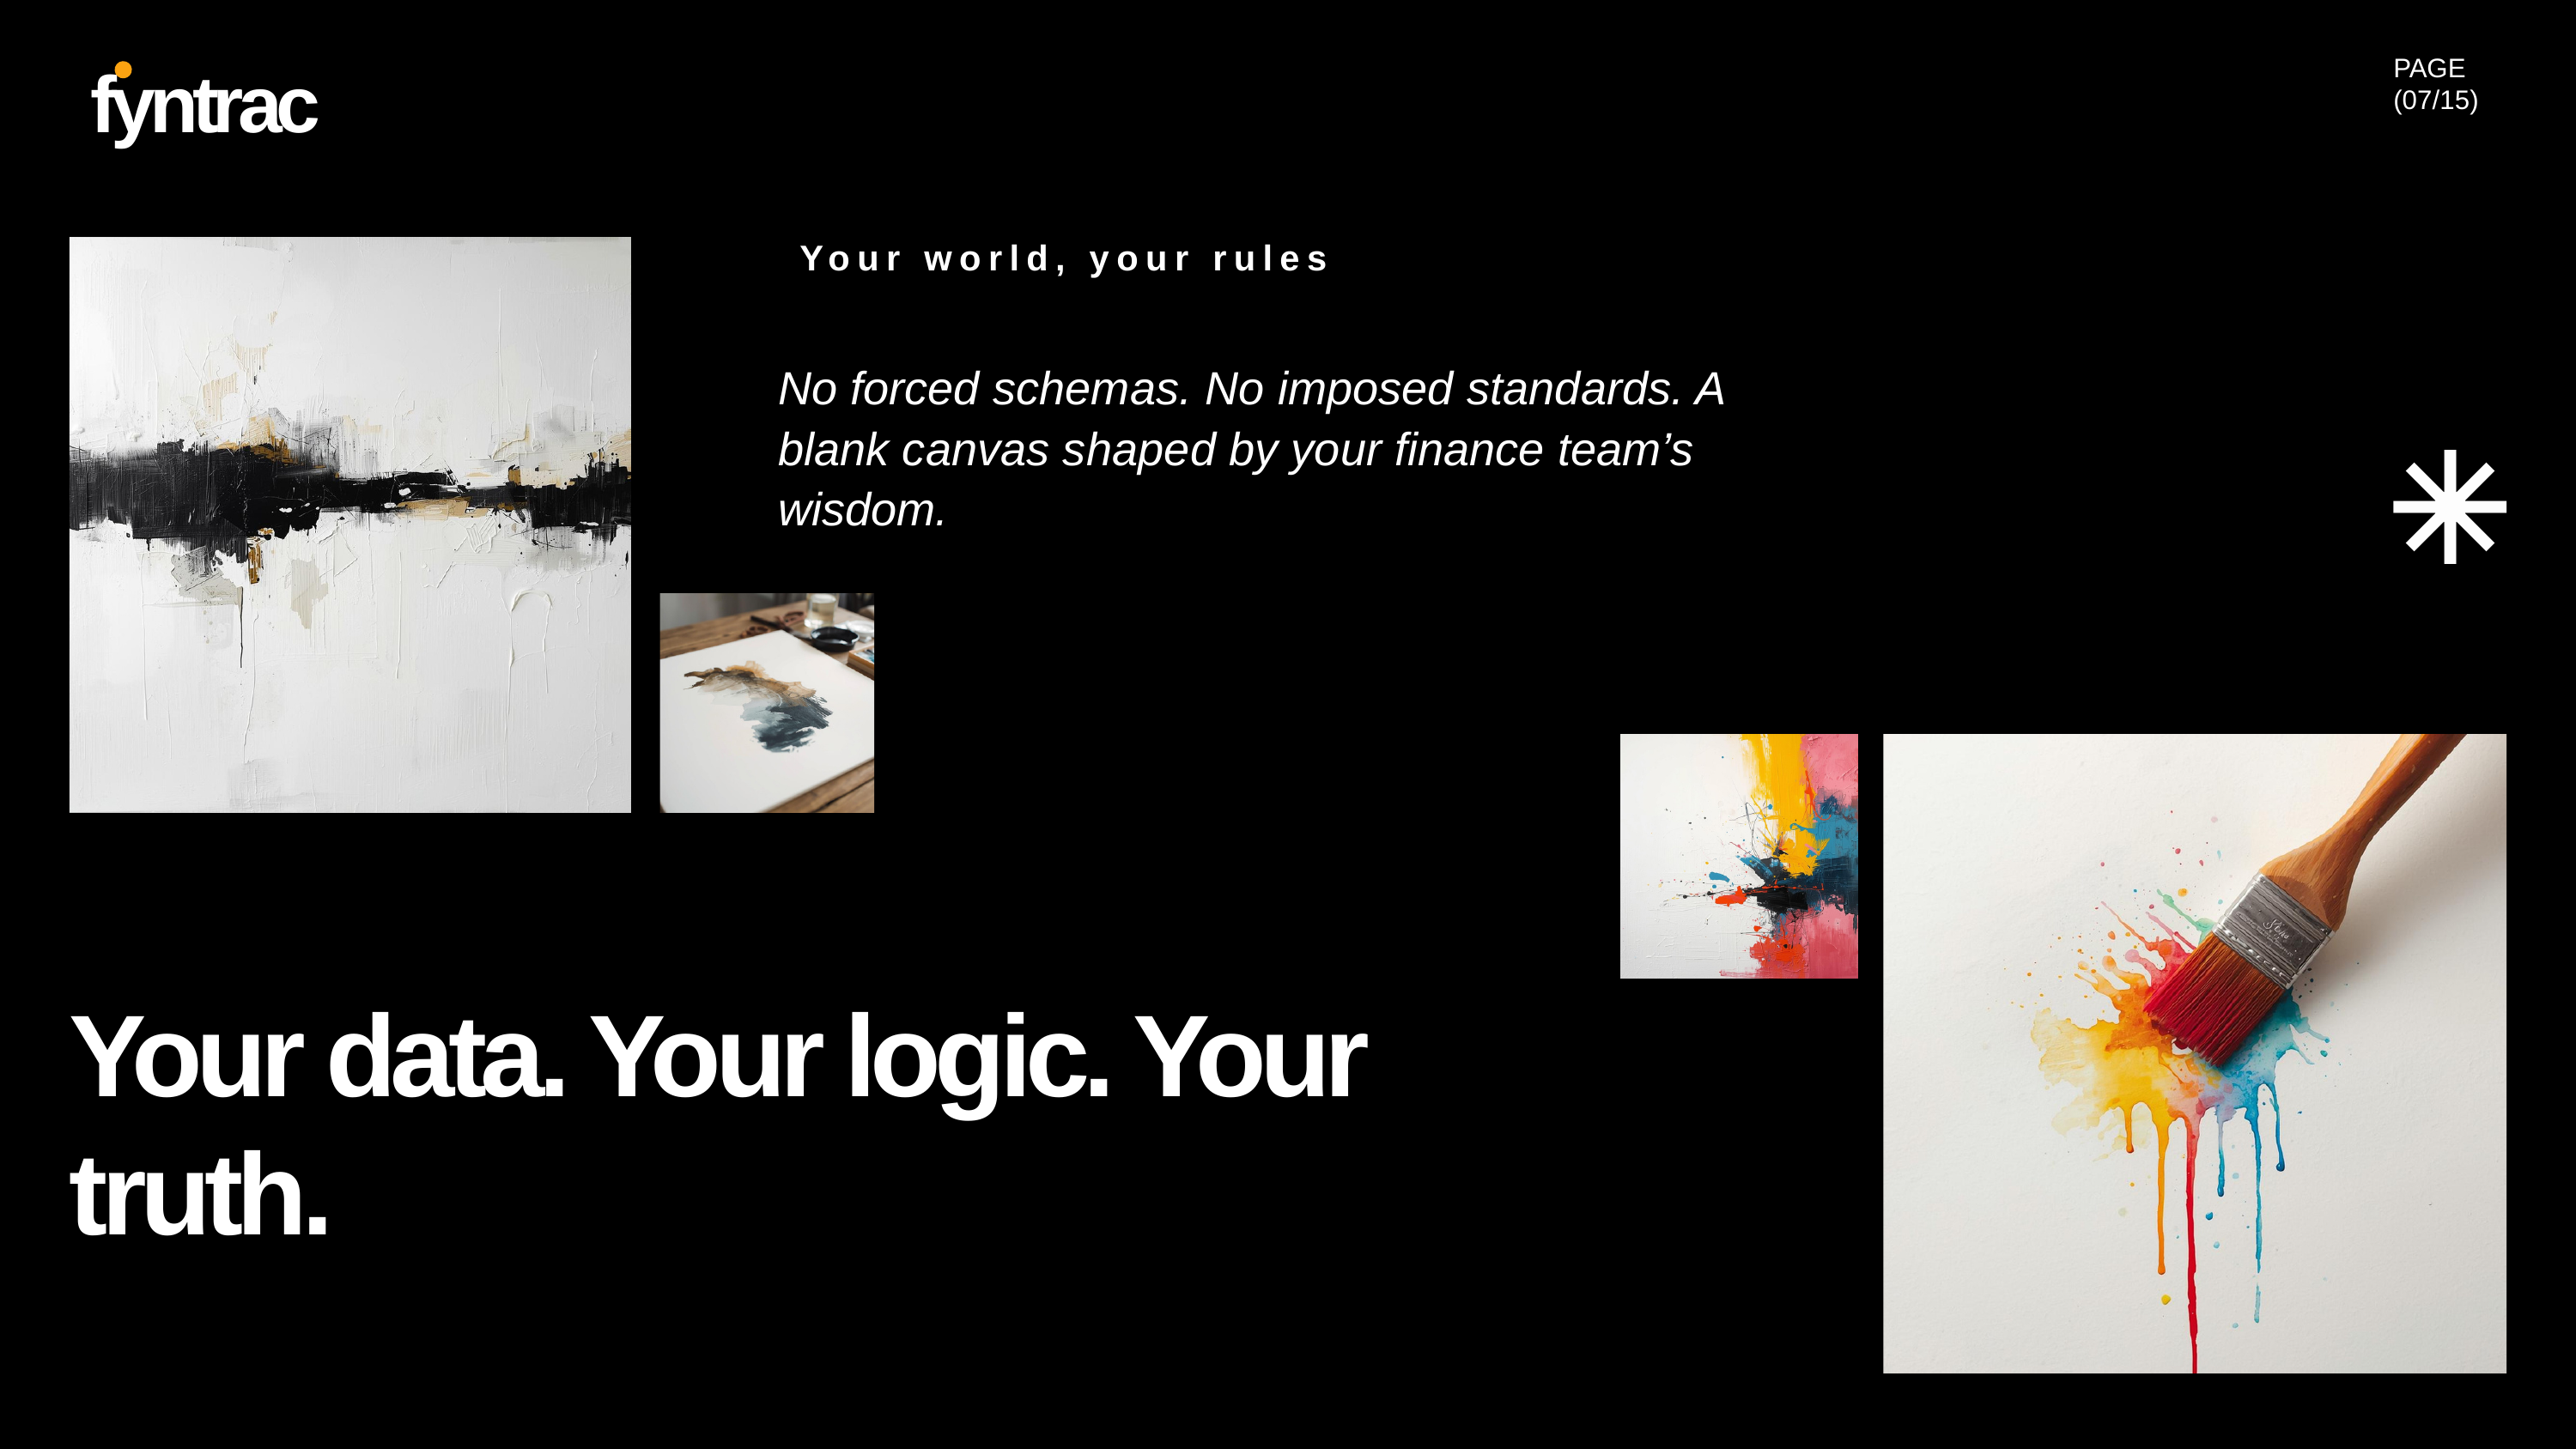

fyntrac

PAGE
(07/15)

No forced schemas. No imposed standards. A blank canvas shaped by your finance team’s wisdom.

Your world, your rules

Your data. Your logic. Your truth.